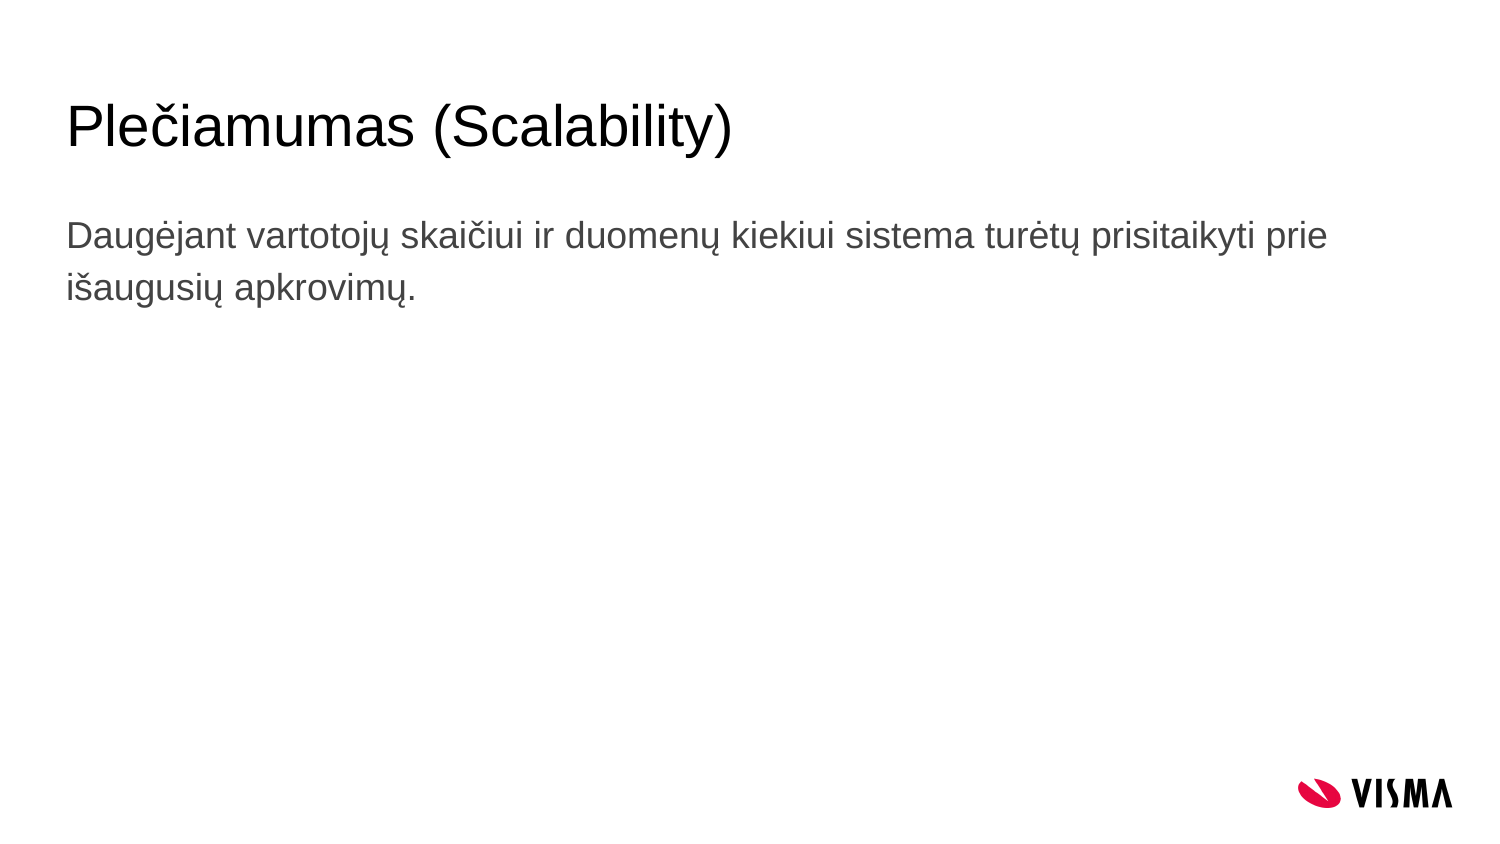

# Plečiamumas (Scalability)
Daugėjant vartotojų skaičiui ir duomenų kiekiui sistema turėtų prisitaikyti prie išaugusių apkrovimų.